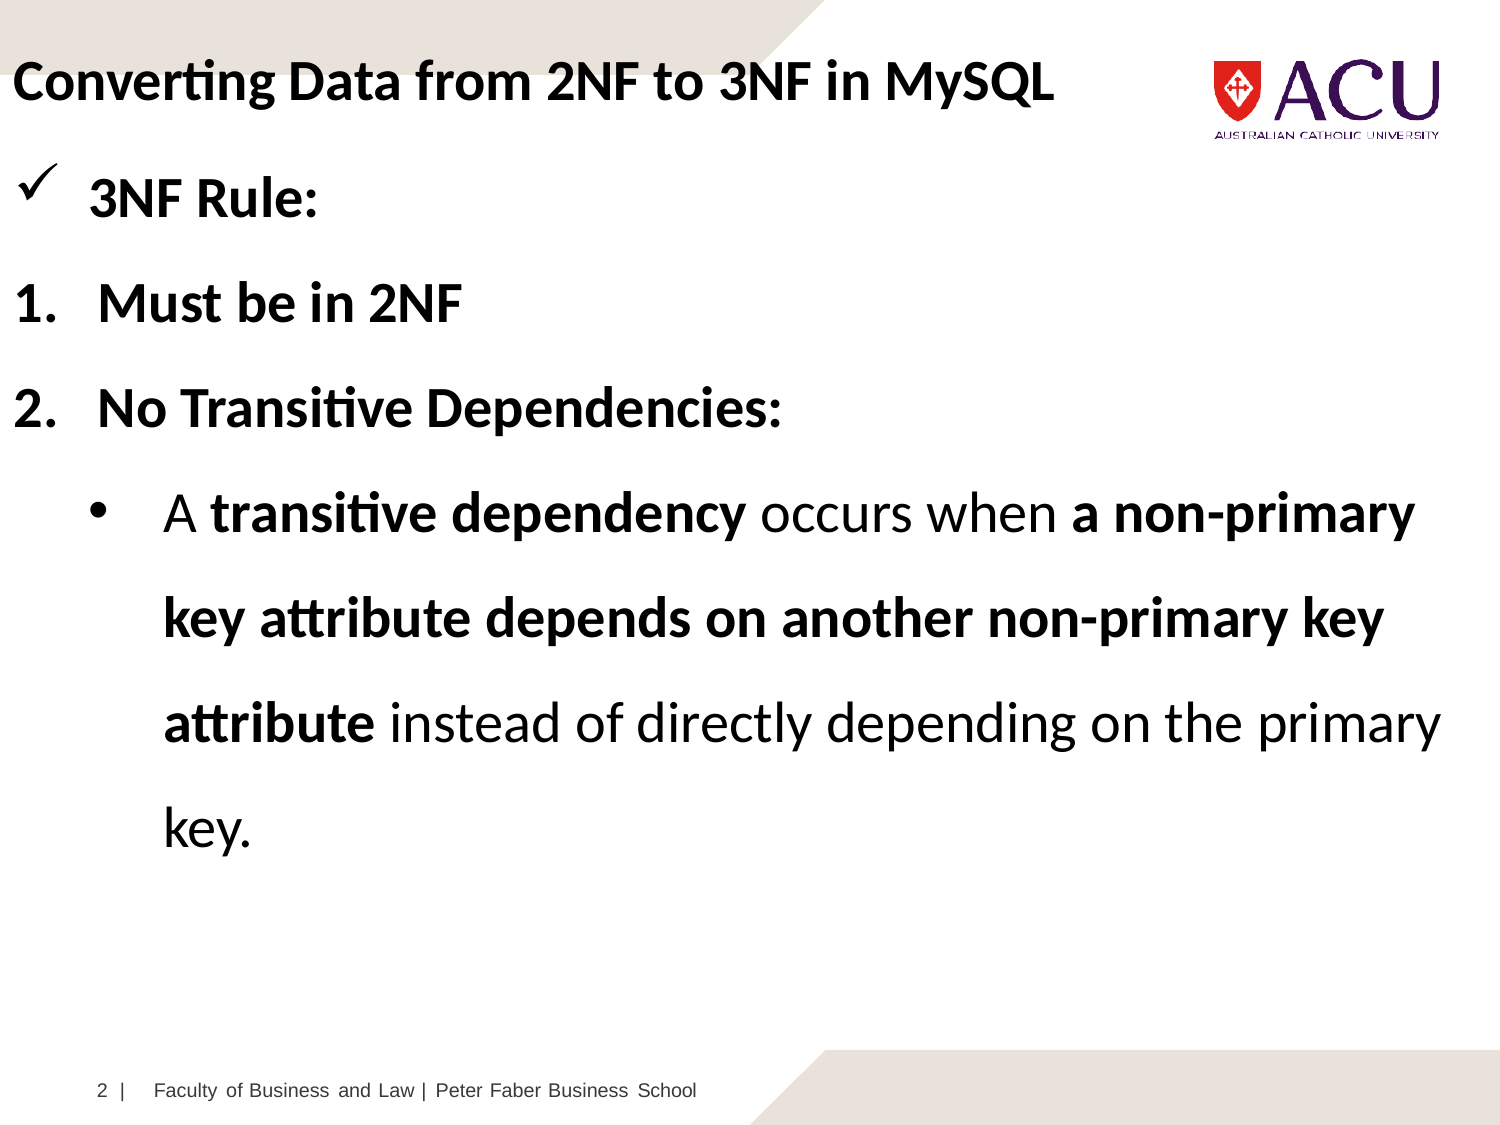

Converting Data from 2NF to 3NF in MySQL
3NF Rule:
Must be in 2NF
No Transitive Dependencies:
A transitive dependency occurs when a non-primary key attribute depends on another non-primary key attribute instead of directly depending on the primary key.

2 |	Faculty of Business and Law | Peter Faber Business School